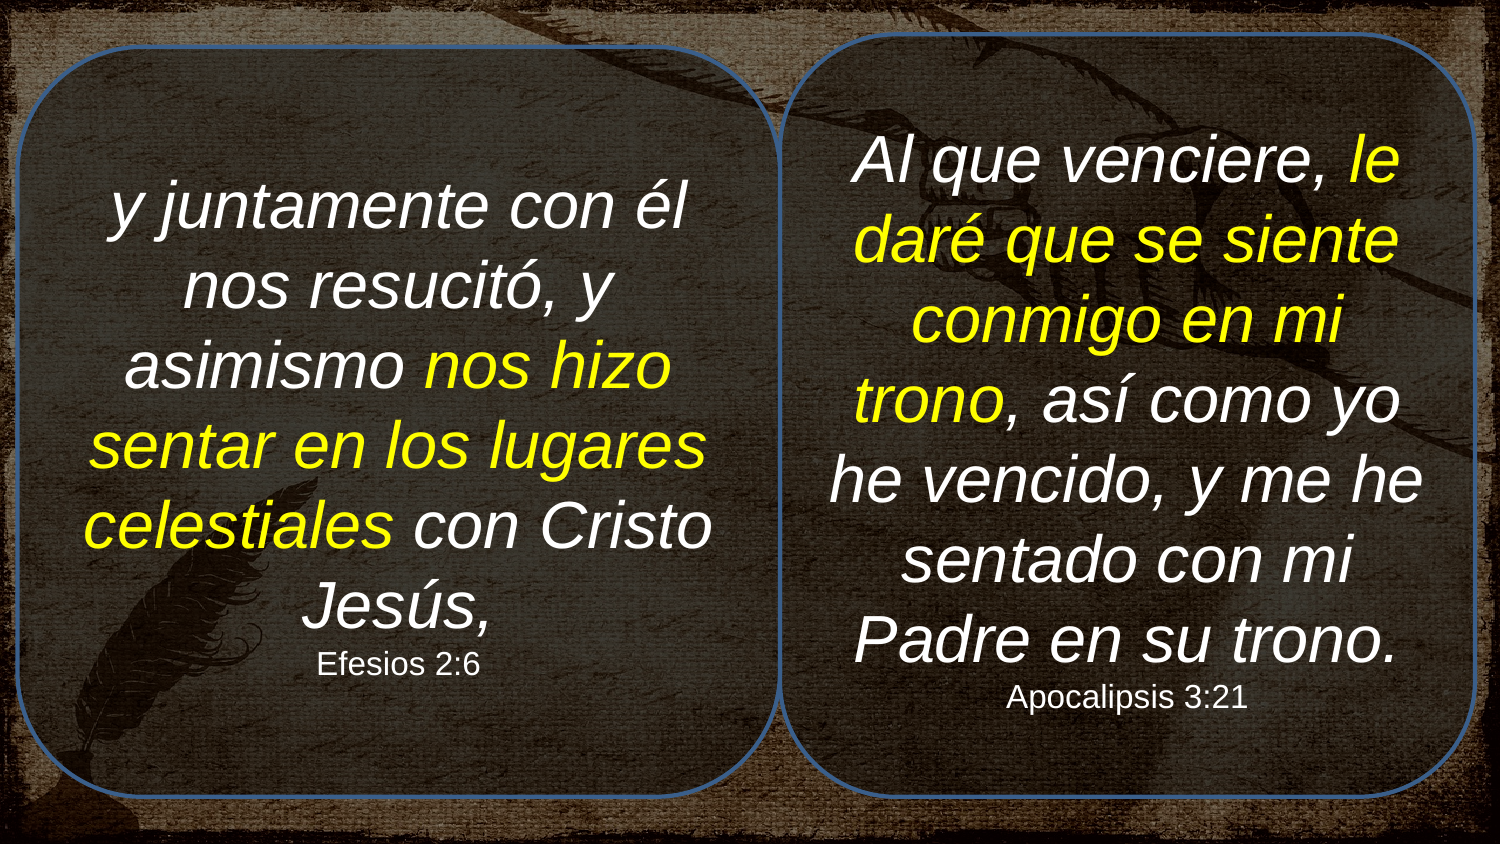

Al que venciere, le daré que se siente conmigo en mi trono, así como yo he vencido, y me he sentado con mi Padre en su trono.
Apocalipsis 3:21
y juntamente con él nos resucitó, y asimismo nos hizo sentar en los lugares celestiales con Cristo Jesús,
Efesios 2:6